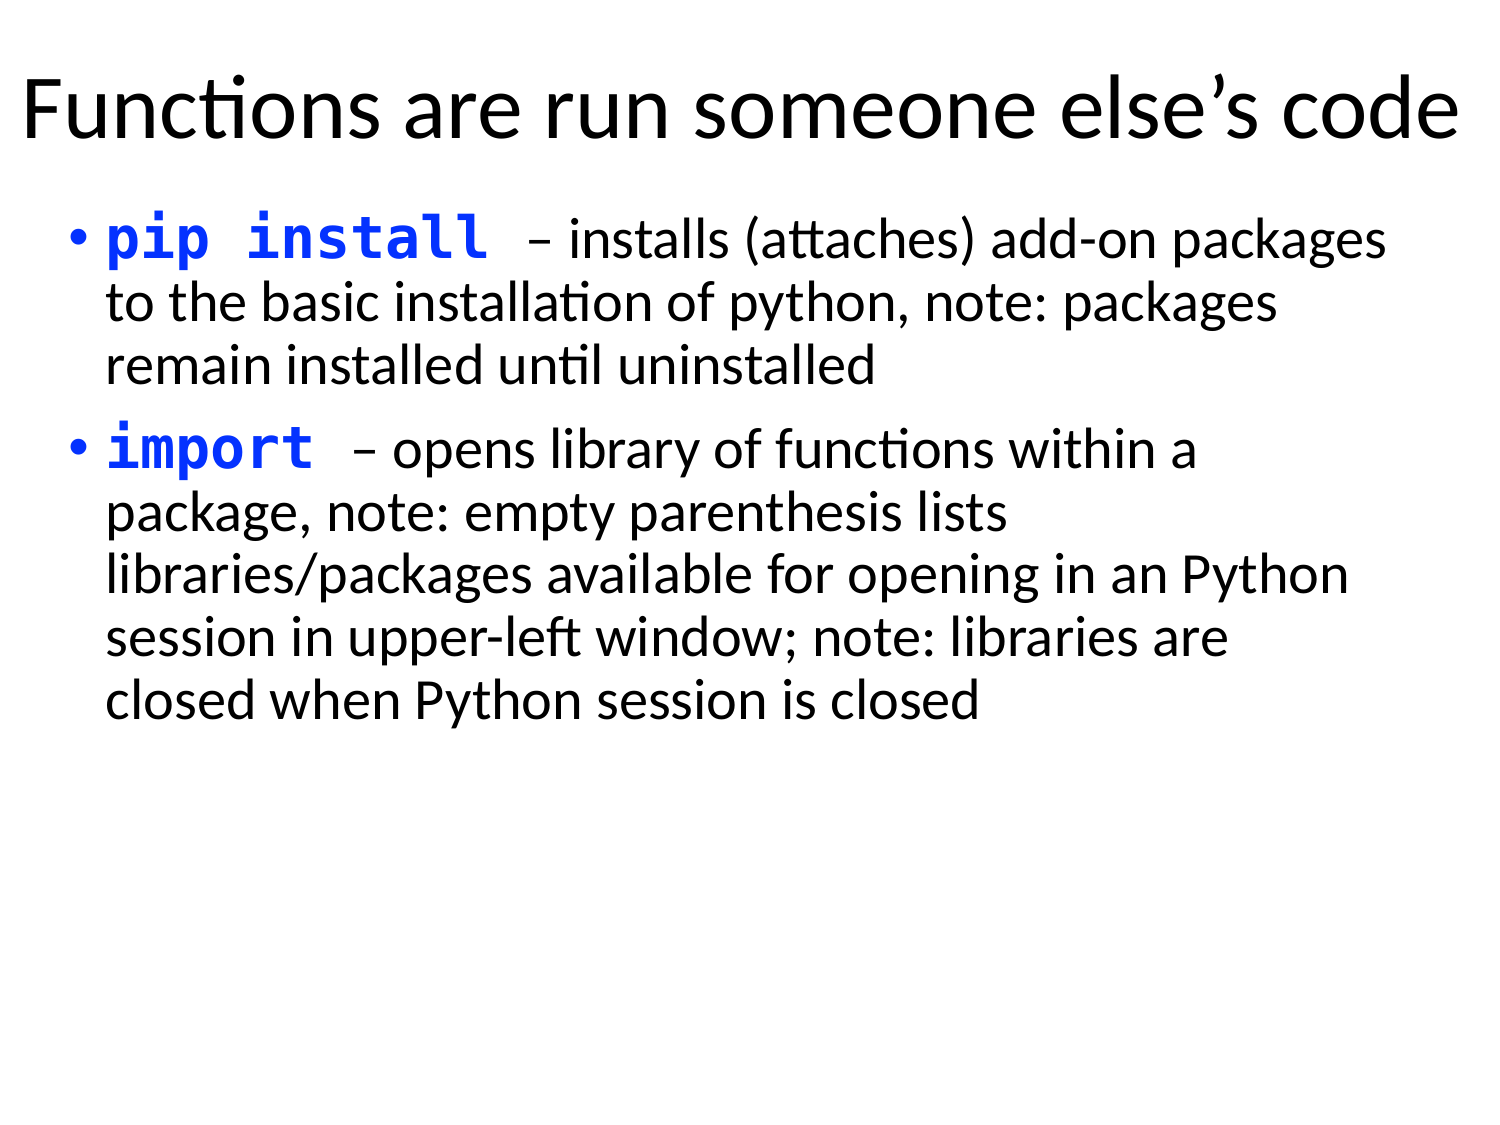

# Functions are run someone else’s code
pip install – installs (attaches) add-on packages to the basic installation of python, note: packages remain installed until uninstalled
import – opens library of functions within a package, note: empty parenthesis lists libraries/packages available for opening in an Python session in upper-left window; note: libraries are closed when Python session is closed